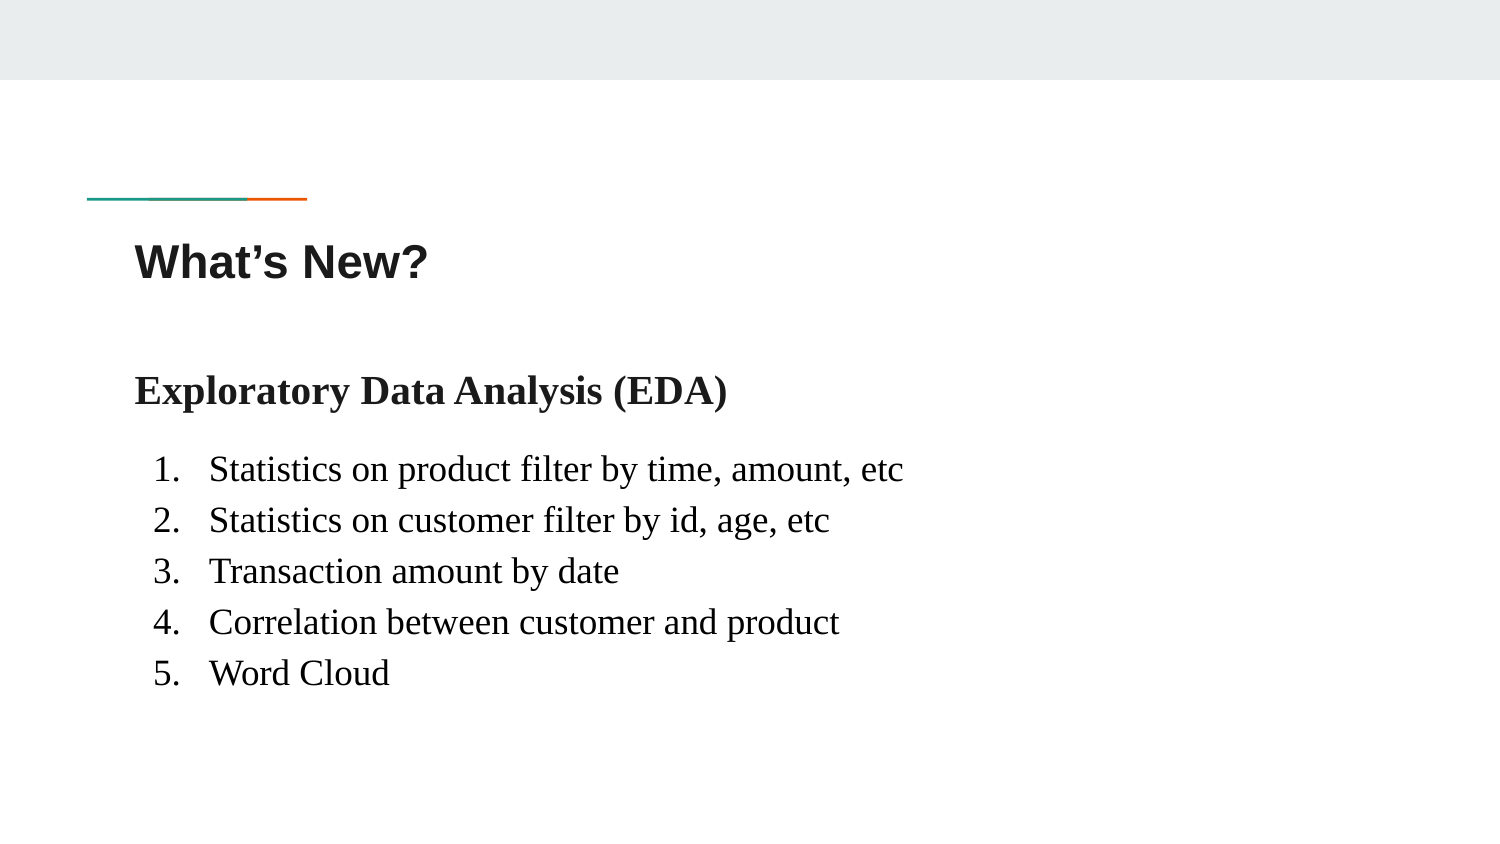

# What’s New?
Exploratory Data Analysis (EDA)
Statistics on product filter by time, amount, etc
Statistics on customer filter by id, age, etc
Transaction amount by date
Correlation between customer and product
Word Cloud